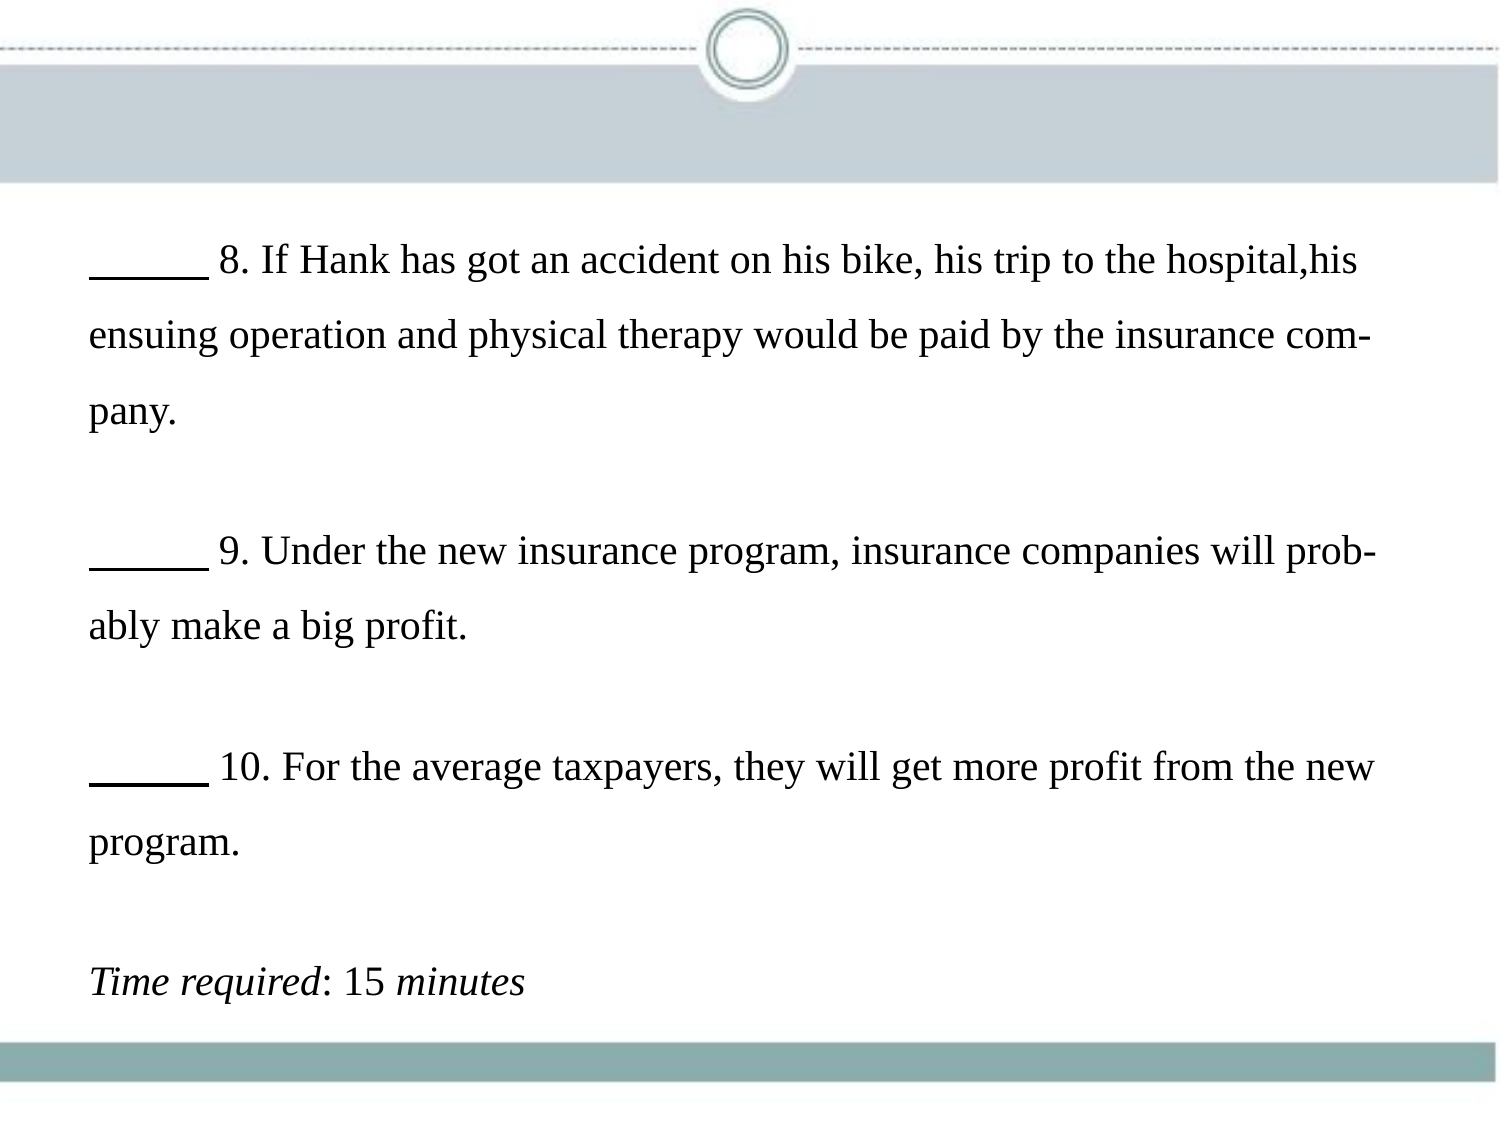

8. If Hank has got an accident on his bike, his trip to the hospital,his
ensuing operation and physical therapy would be paid by the insurance com-
pany.
　　    9. Under the new insurance program, insurance companies will prob-
ably make a big profit.
　　    10. For the average taxpayers, they will get more profit from the new
program.
Time required: 15 minutes